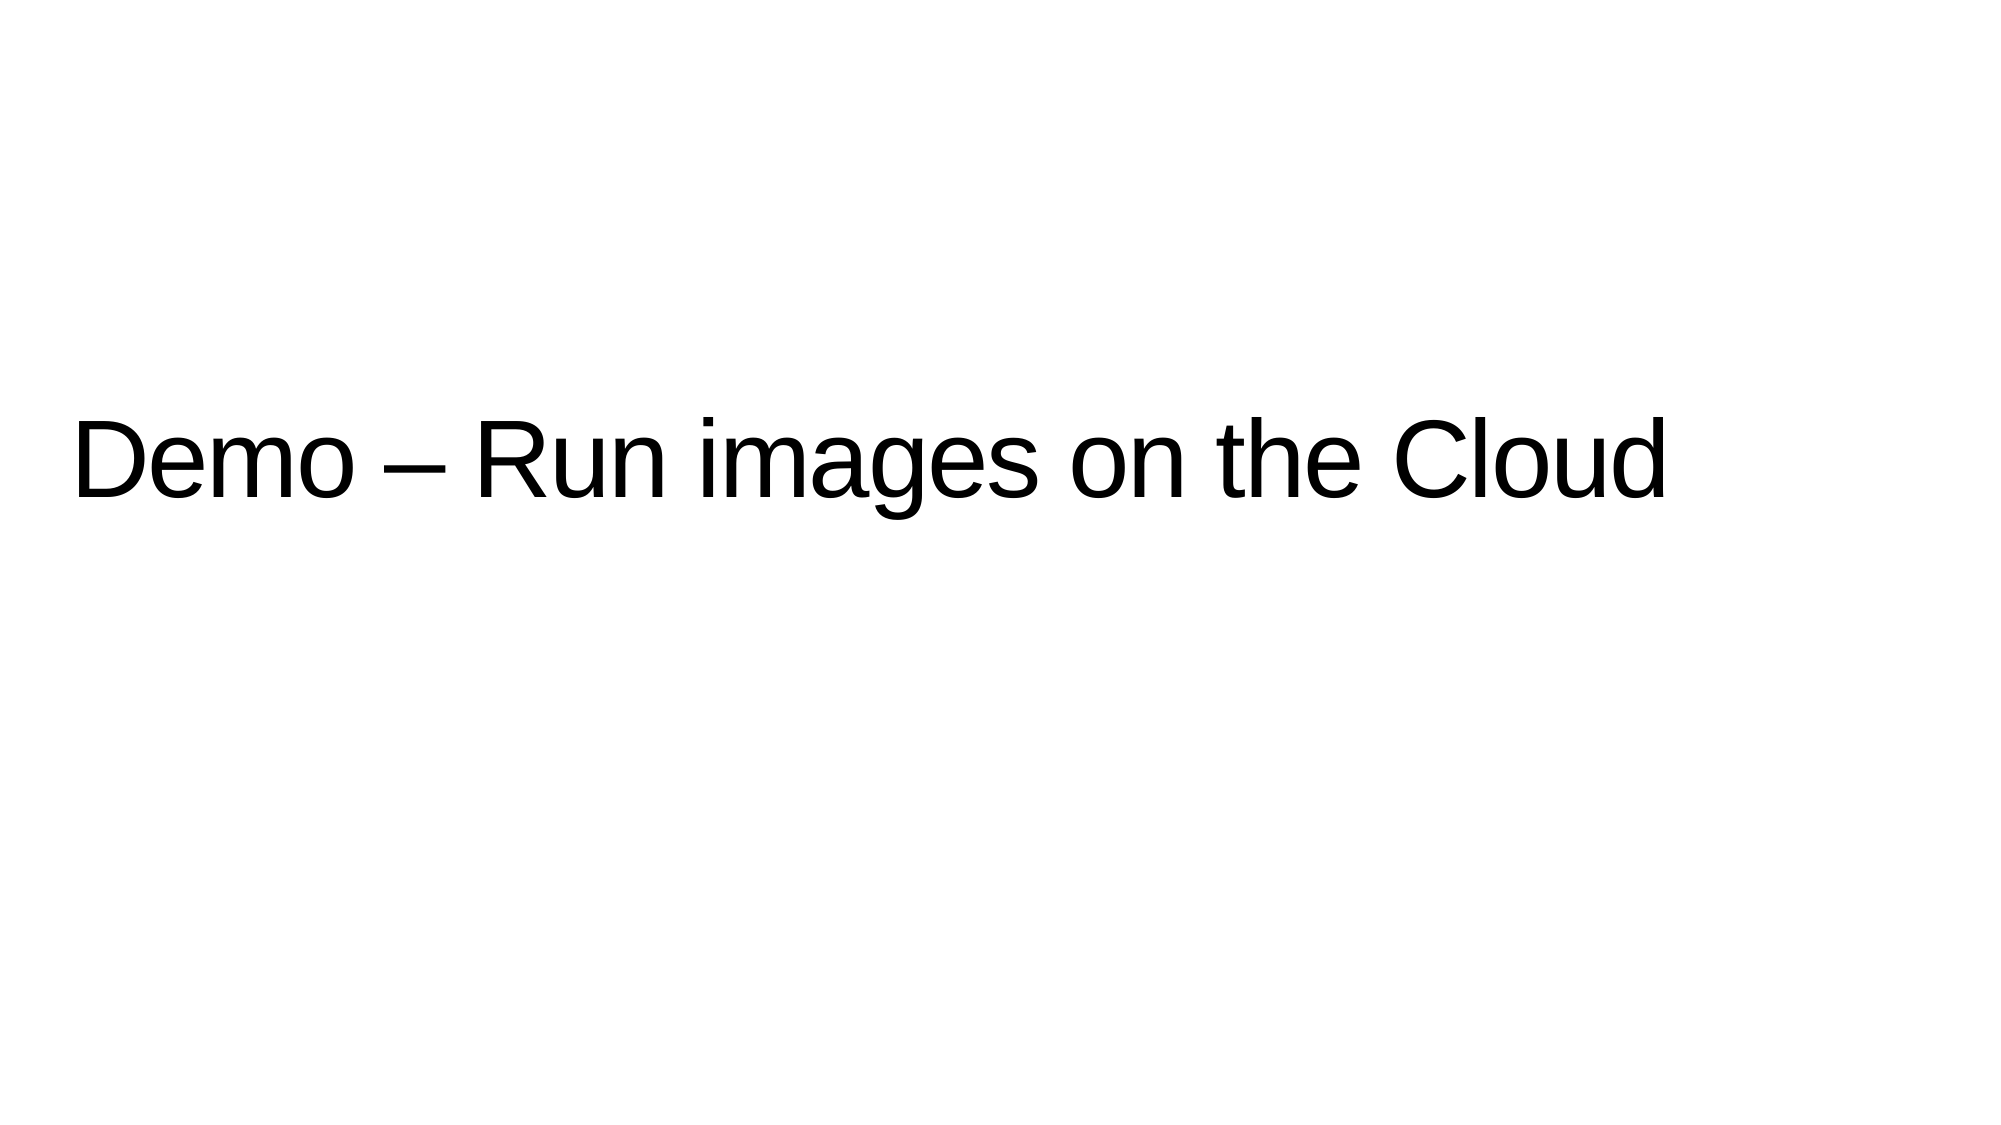

# Demo – Run images on the Cloud